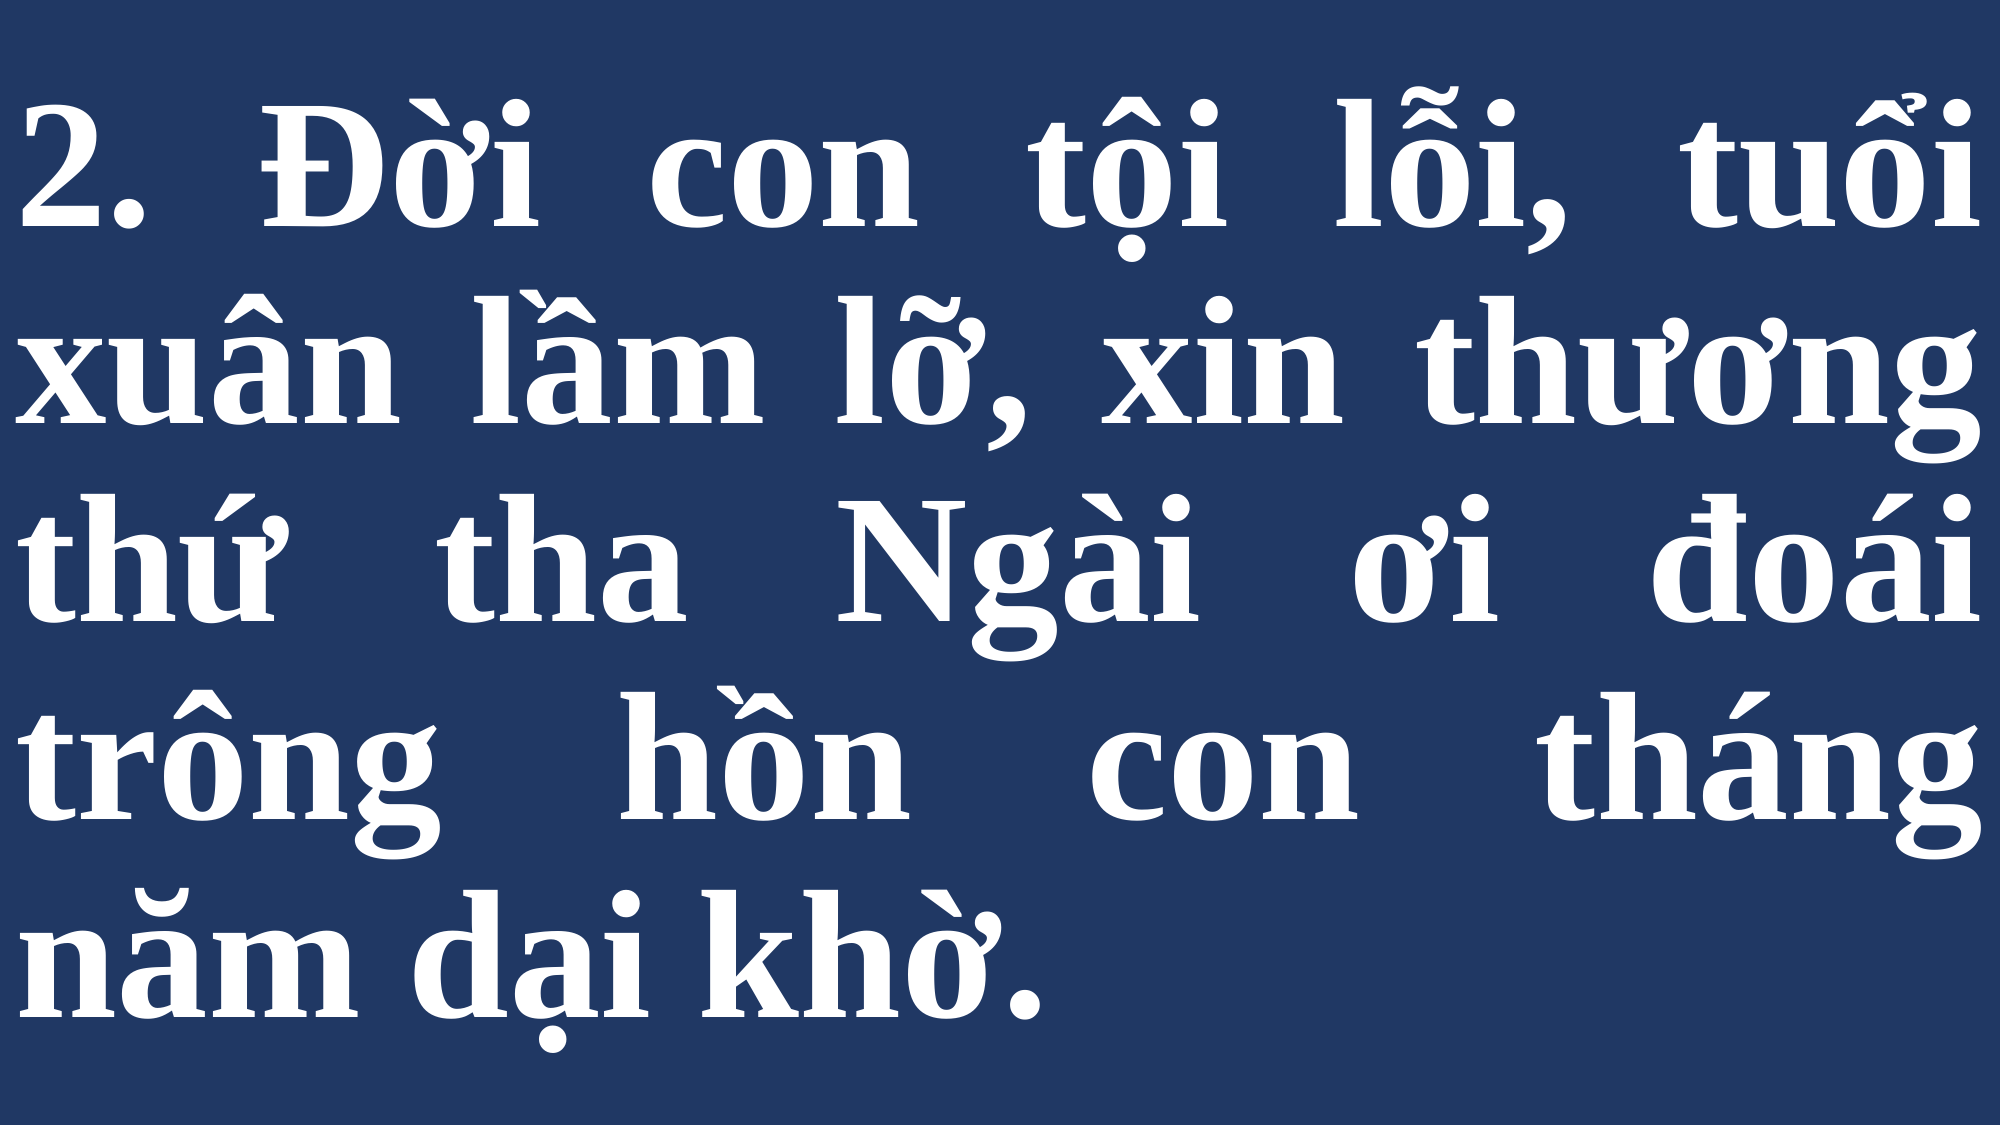

# 2. Đời con tội lỗi, tuổi xuân lầm lỡ, xin thương thứ tha Ngài ơi đoái trông hồn con tháng năm dại khờ.